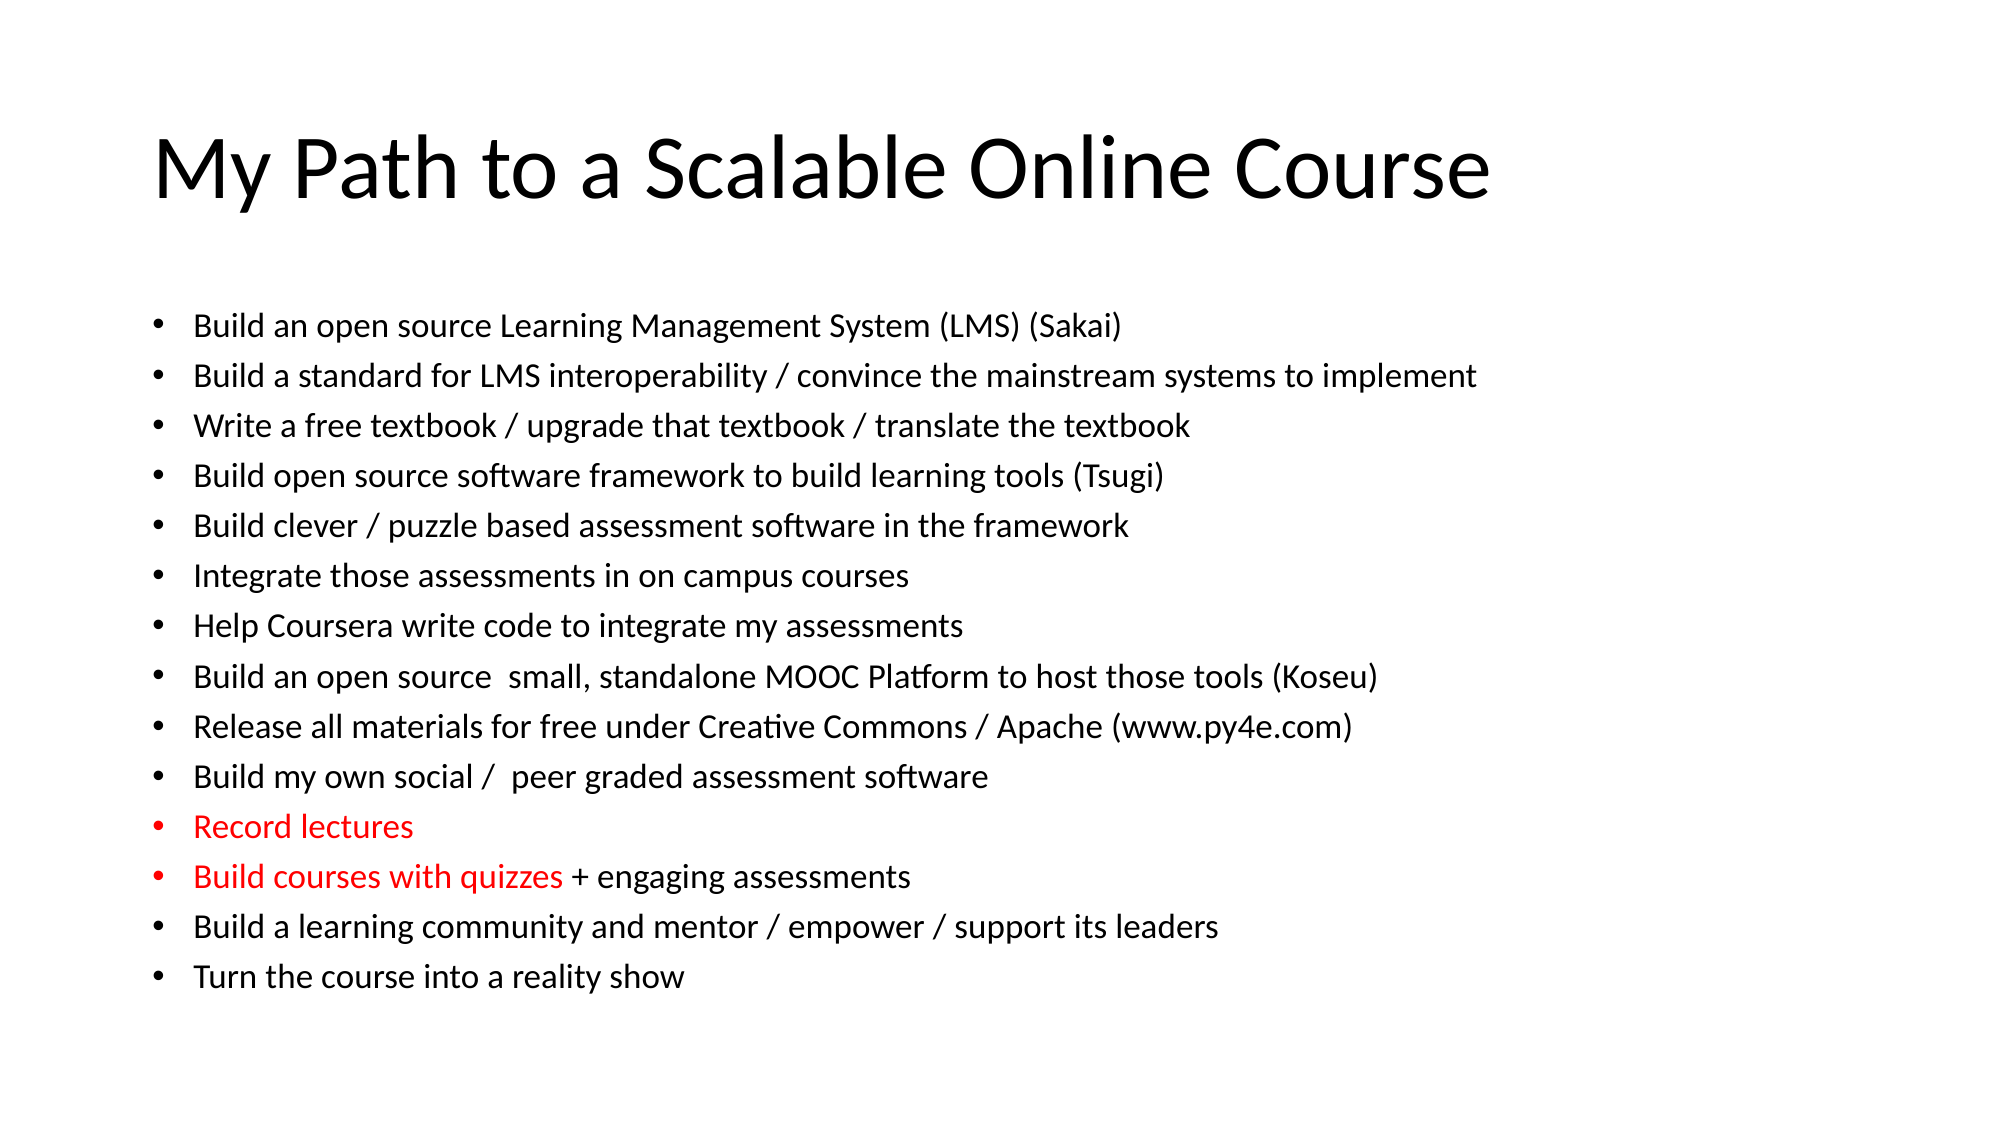

# My Path to a Scalable Online Course
Build an open source Learning Management System (LMS) (Sakai)
Build a standard for LMS interoperability / convince the mainstream systems to implement
Write a free textbook / upgrade that textbook / translate the textbook
Build open source software framework to build learning tools (Tsugi)
Build clever / puzzle based assessment software in the framework
Integrate those assessments in on campus courses
Help Coursera write code to integrate my assessments
Build an open source  small, standalone MOOC Platform to host those tools (Koseu)
Release all materials for free under Creative Commons / Apache (www.py4e.com)
Build my own social /  peer graded assessment software
Record lectures
Build courses with quizzes + engaging assessments
Build a learning community and mentor / empower / support its leaders
Turn the course into a reality show